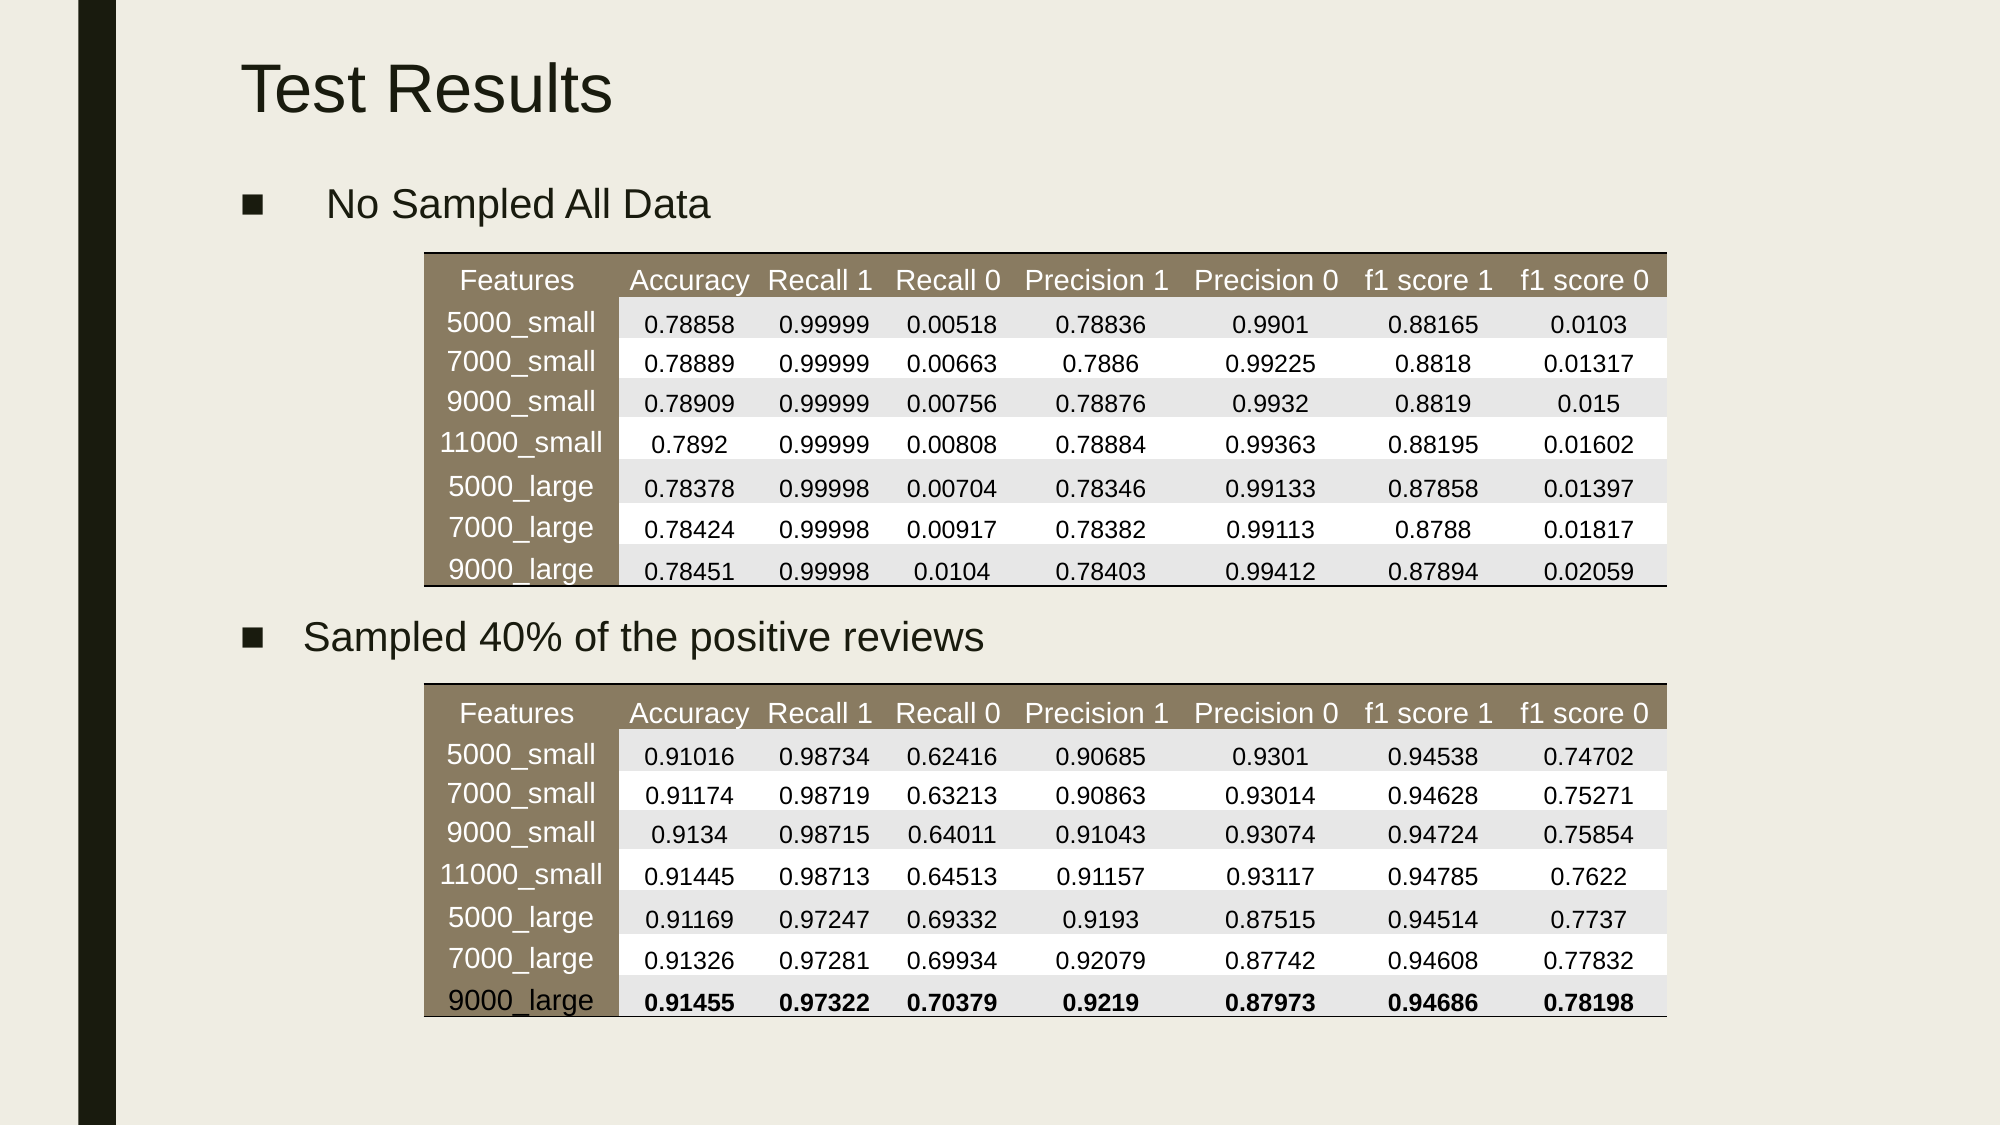

# Test Results
  No Sampled All Data

Sampled 40% of the positive reviews

| Features | Accuracy | Recall 1 | Recall 0 | Precision 1 | Precision 0 | f1 score 1 | f1 score 0 |
| --- | --- | --- | --- | --- | --- | --- | --- |
| 5000\_small | 0.78858 | 0.99999 | 0.00518 | 0.78836 | 0.9901 | 0.88165 | 0.0103 |
| 7000\_small | 0.78889 | 0.99999 | 0.00663 | 0.7886 | 0.99225 | 0.8818 | 0.01317 |
| 9000\_small | 0.78909 | 0.99999 | 0.00756 | 0.78876 | 0.9932 | 0.8819 | 0.015 |
| 11000\_small | 0.7892 | 0.99999 | 0.00808 | 0.78884 | 0.99363 | 0.88195 | 0.01602 |
| 5000\_large | 0.78378 | 0.99998 | 0.00704 | 0.78346 | 0.99133 | 0.87858 | 0.01397 |
| 7000\_large | 0.78424 | 0.99998 | 0.00917 | 0.78382 | 0.99113 | 0.8788 | 0.01817 |
| 9000\_large | 0.78451 | 0.99998 | 0.0104 | 0.78403 | 0.99412 | 0.87894 | 0.02059 |
| Features | Accuracy | Recall 1 | Recall 0 | Precision 1 | Precision 0 | f1 score 1 | f1 score 0 |
| --- | --- | --- | --- | --- | --- | --- | --- |
| 5000\_small | 0.91016 | 0.98734 | 0.62416 | 0.90685 | 0.9301 | 0.94538 | 0.74702 |
| 7000\_small | 0.91174 | 0.98719 | 0.63213 | 0.90863 | 0.93014 | 0.94628 | 0.75271 |
| 9000\_small | 0.9134 | 0.98715 | 0.64011 | 0.91043 | 0.93074 | 0.94724 | 0.75854 |
| 11000\_small | 0.91445 | 0.98713 | 0.64513 | 0.91157 | 0.93117 | 0.94785 | 0.7622 |
| 5000\_large | 0.91169 | 0.97247 | 0.69332 | 0.9193 | 0.87515 | 0.94514 | 0.7737 |
| 7000\_large | 0.91326 | 0.97281 | 0.69934 | 0.92079 | 0.87742 | 0.94608 | 0.77832 |
| 9000\_large | 0.91455 | 0.97322 | 0.70379 | 0.9219 | 0.87973 | 0.94686 | 0.78198 |